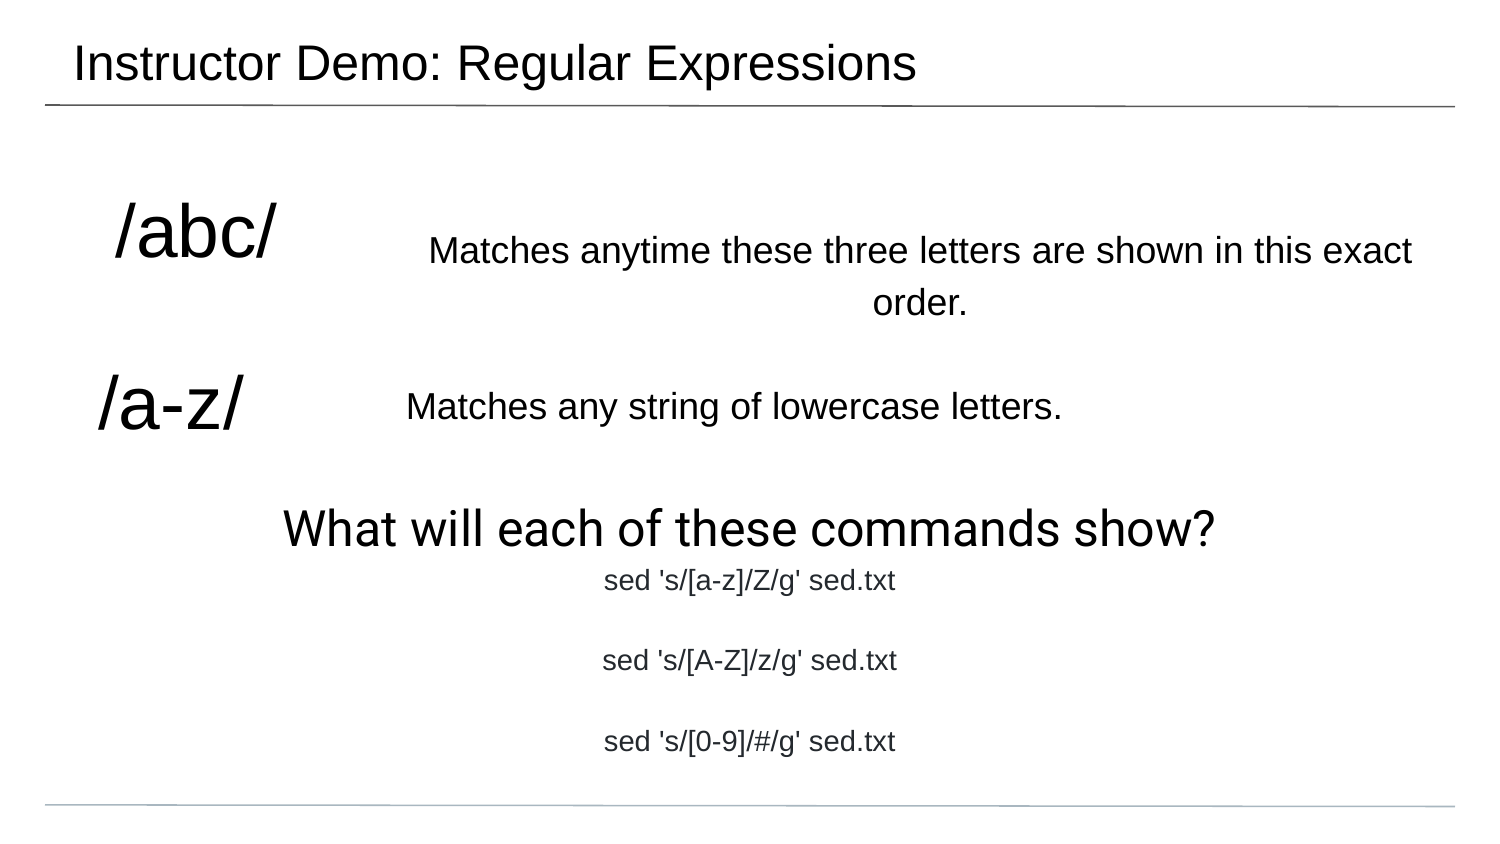

# Instructor Demo: Regular Expressions
/abc/
Matches anytime these three letters are shown in this exact order.

/a-z/
Matches any string of lowercase letters.

What will each of these commands show?
sed 's/[a-z]/Z/g' sed.txt

sed 's/[A-Z]/z/g' sed.txt

sed 's/[0-9]/#/g' sed.txt